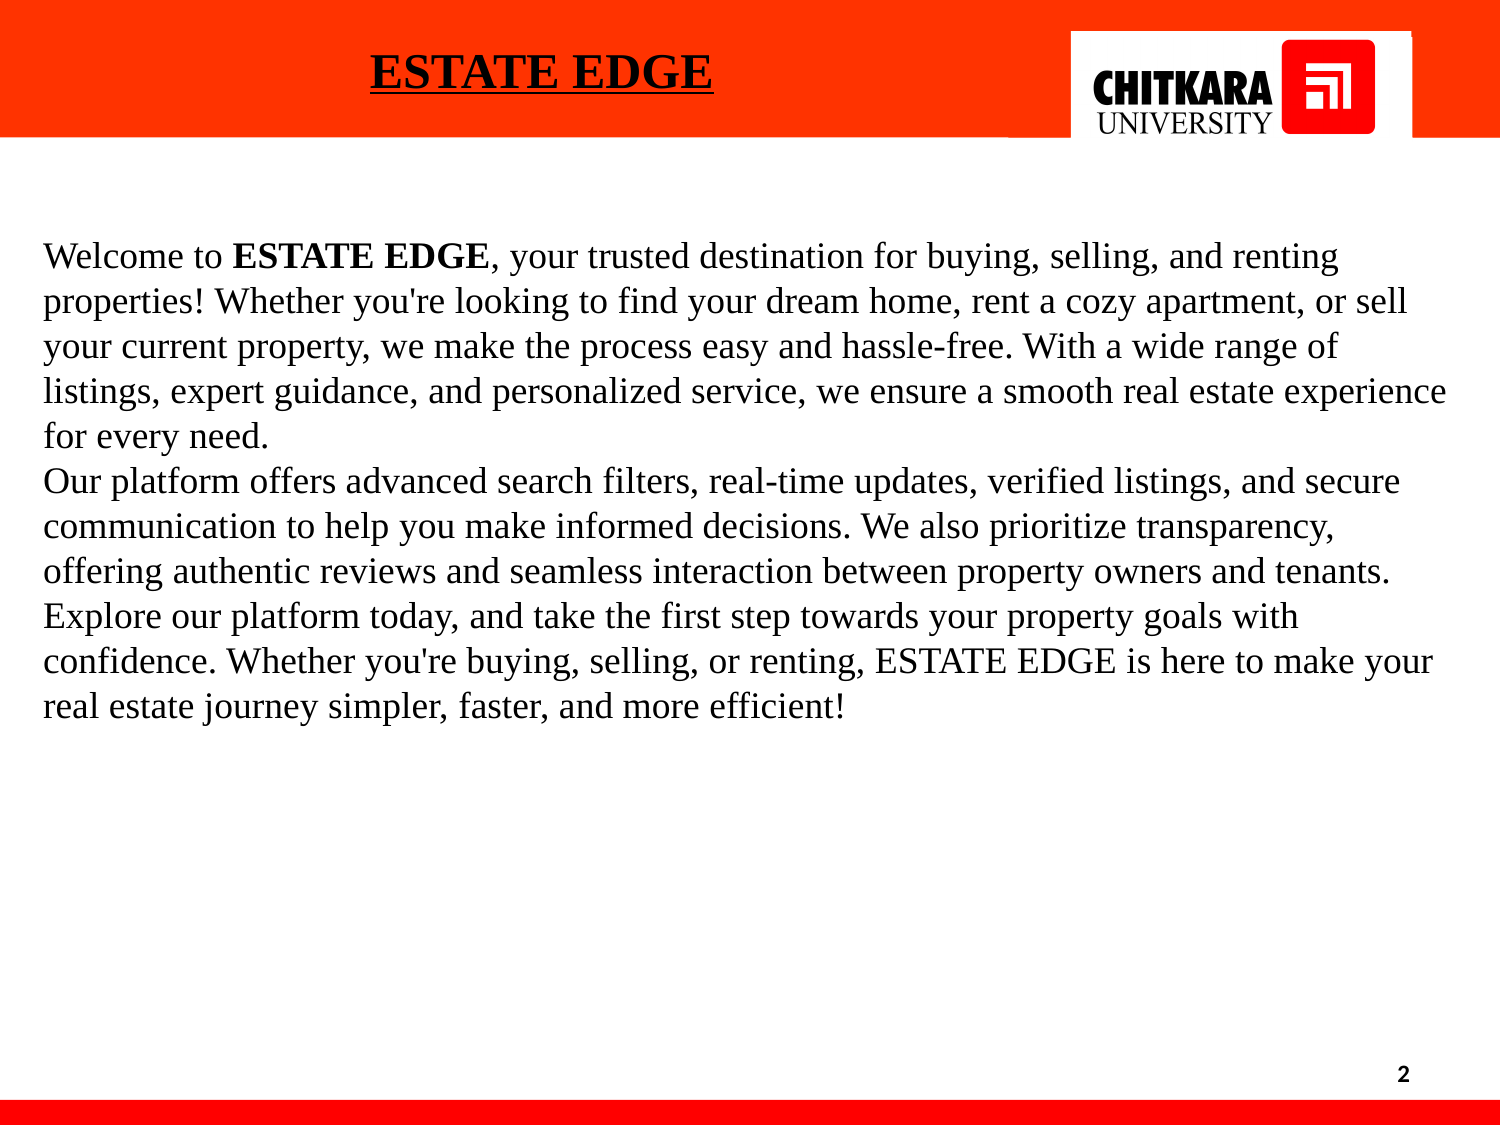

ESTATE EDGE
Welcome to ESTATE EDGE, your trusted destination for buying, selling, and renting properties! Whether you're looking to find your dream home, rent a cozy apartment, or sell your current property, we make the process easy and hassle-free. With a wide range of listings, expert guidance, and personalized service, we ensure a smooth real estate experience for every need.
Our platform offers advanced search filters, real-time updates, verified listings, and secure communication to help you make informed decisions. We also prioritize transparency, offering authentic reviews and seamless interaction between property owners and tenants.
Explore our platform today, and take the first step towards your property goals with confidence. Whether you're buying, selling, or renting, ESTATE EDGE is here to make your real estate journey simpler, faster, and more efficient!

2